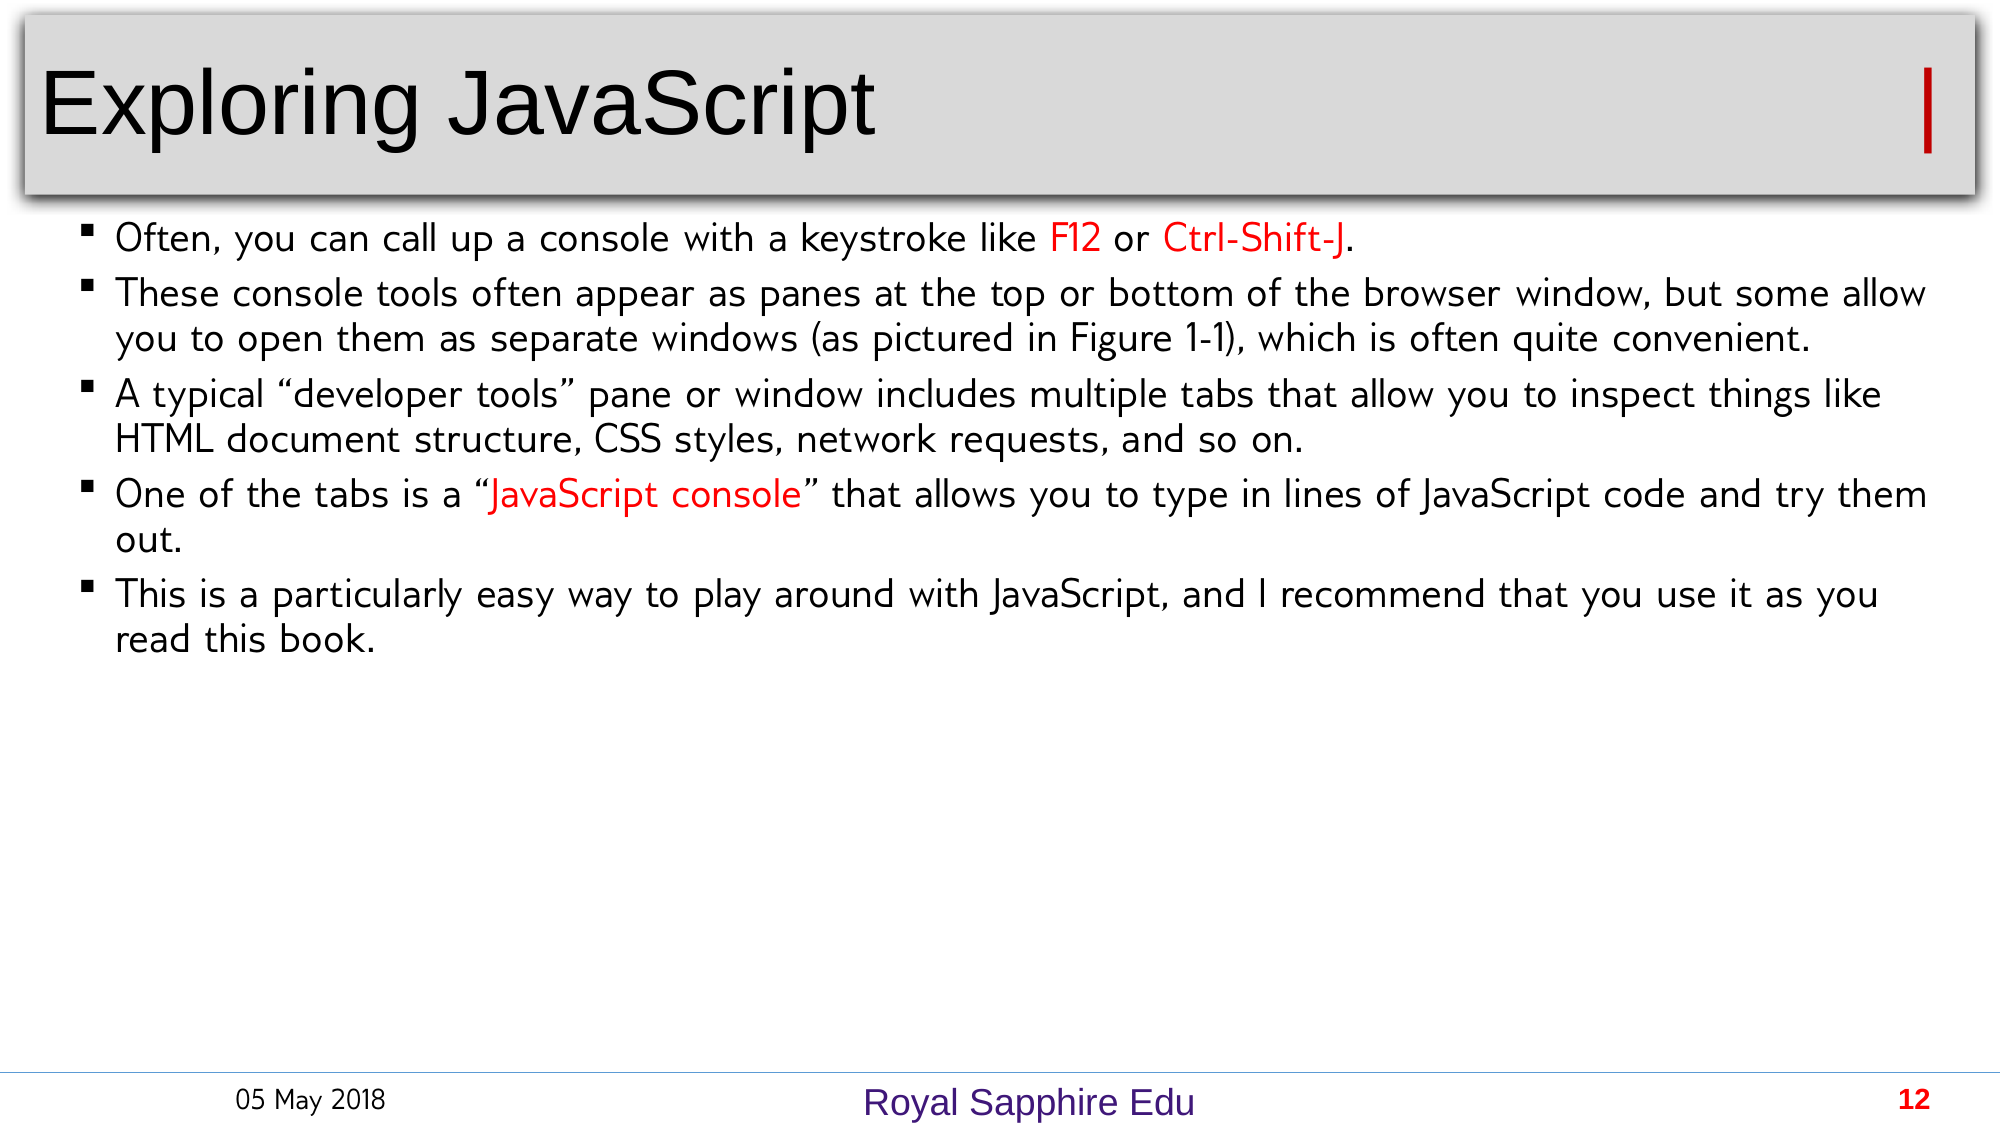

# Exploring JavaScript							   |
Often, you can call up a console with a keystroke like F12 or Ctrl-Shift-J.
These console tools often appear as panes at the top or bottom of the browser window, but some allow you to open them as separate windows (as pictured in Figure 1-1), which is often quite convenient.
A typical “developer tools” pane or window includes multiple tabs that allow you to inspect things like HTML document structure, CSS styles, network requests, and so on.
One of the tabs is a “JavaScript console” that allows you to type in lines of JavaScript code and try them out.
This is a particularly easy way to play around with JavaScript, and I recommend that you use it as you read this book.
05 May 2018
12